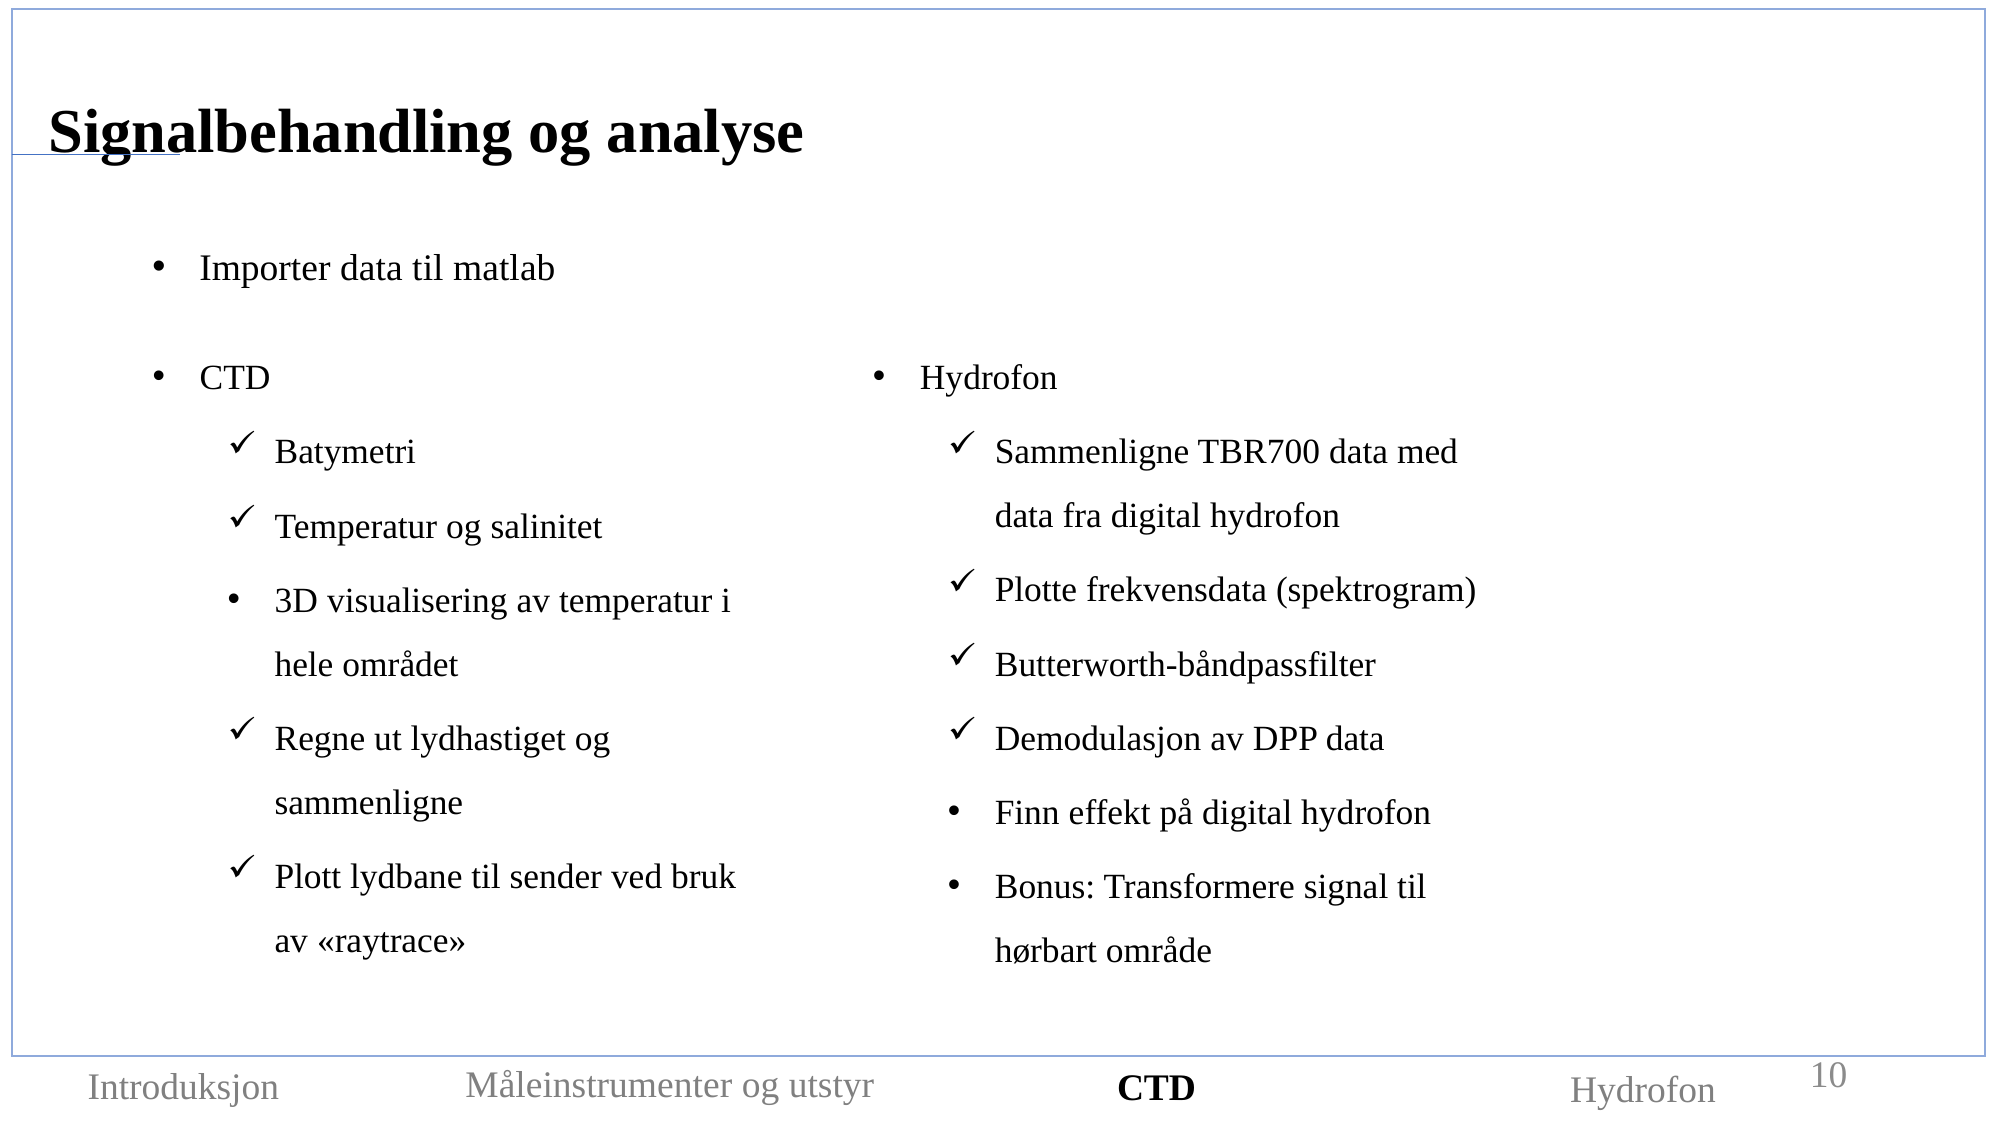

Signalbehandling og analyse
Importer data til matlab
CTD
Batymetri
Temperatur og salinitet
3D visualisering av temperatur i hele området
Regne ut lydhastiget og sammenligne
Plott lydbane til sender ved bruk av «raytrace»

Hydrofon
Sammenligne TBR700 data med data fra digital hydrofon
Plotte frekvensdata (spektrogram)
Butterworth-båndpassfilter
Demodulasjon av DPP data
Finn effekt på digital hydrofon
Bonus: Transformere signal til hørbart område
10
Måleinstrumenter og utstyr
Introduksjon
CTD
Hydrofon